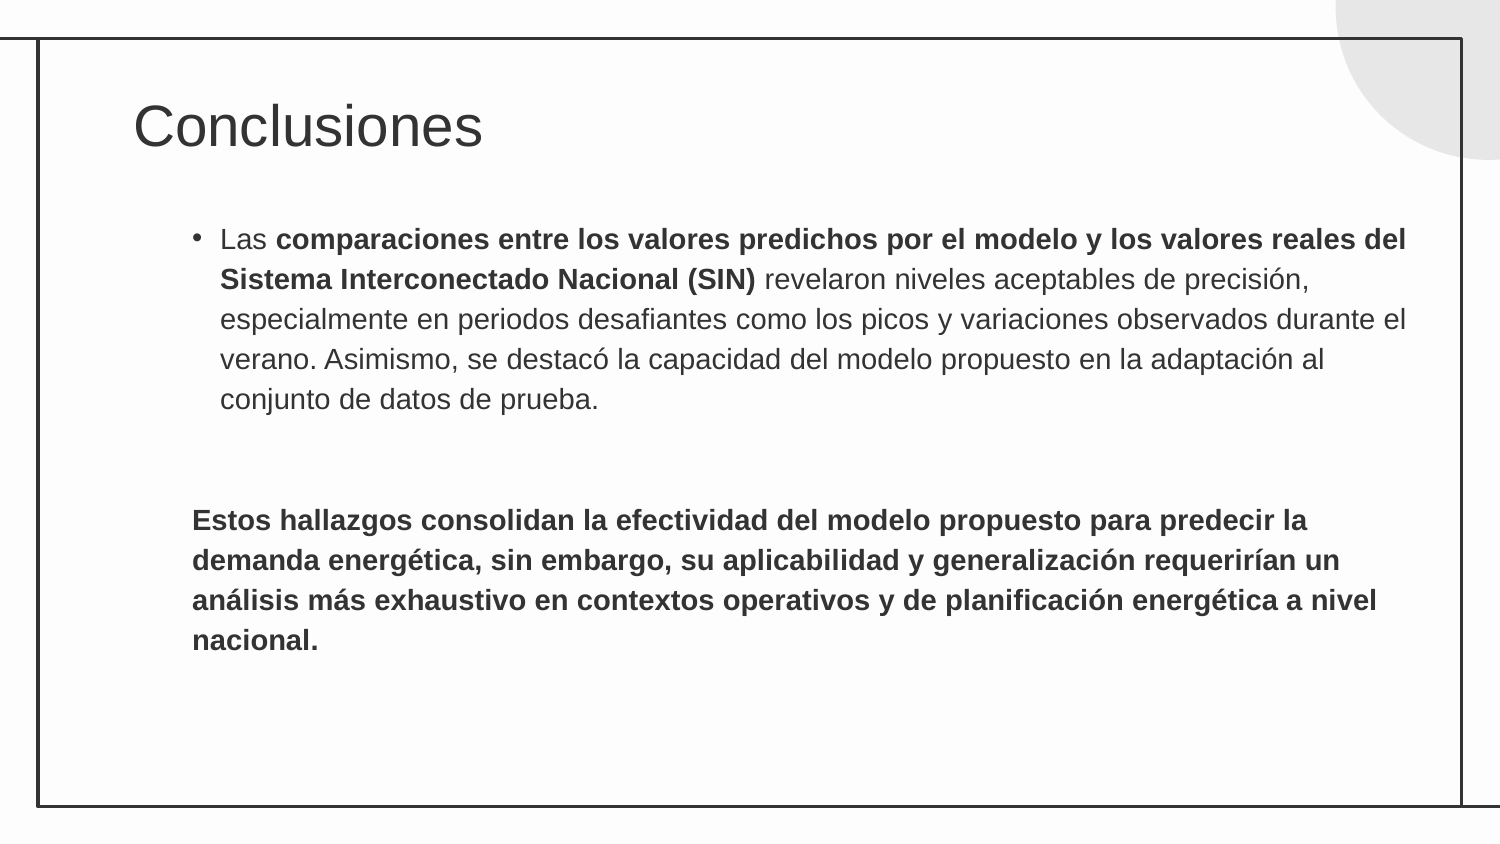

# Conclusiones
Las comparaciones entre los valores predichos por el modelo y los valores reales del Sistema Interconectado Nacional (SIN) revelaron niveles aceptables de precisión, especialmente en periodos desafiantes como los picos y variaciones observados durante el verano. Asimismo, se destacó la capacidad del modelo propuesto en la adaptación al conjunto de datos de prueba.

Estos hallazgos consolidan la efectividad del modelo propuesto para predecir la demanda energética, sin embargo, su aplicabilidad y generalización requerirían un análisis más exhaustivo en contextos operativos y de planificación energética a nivel nacional.